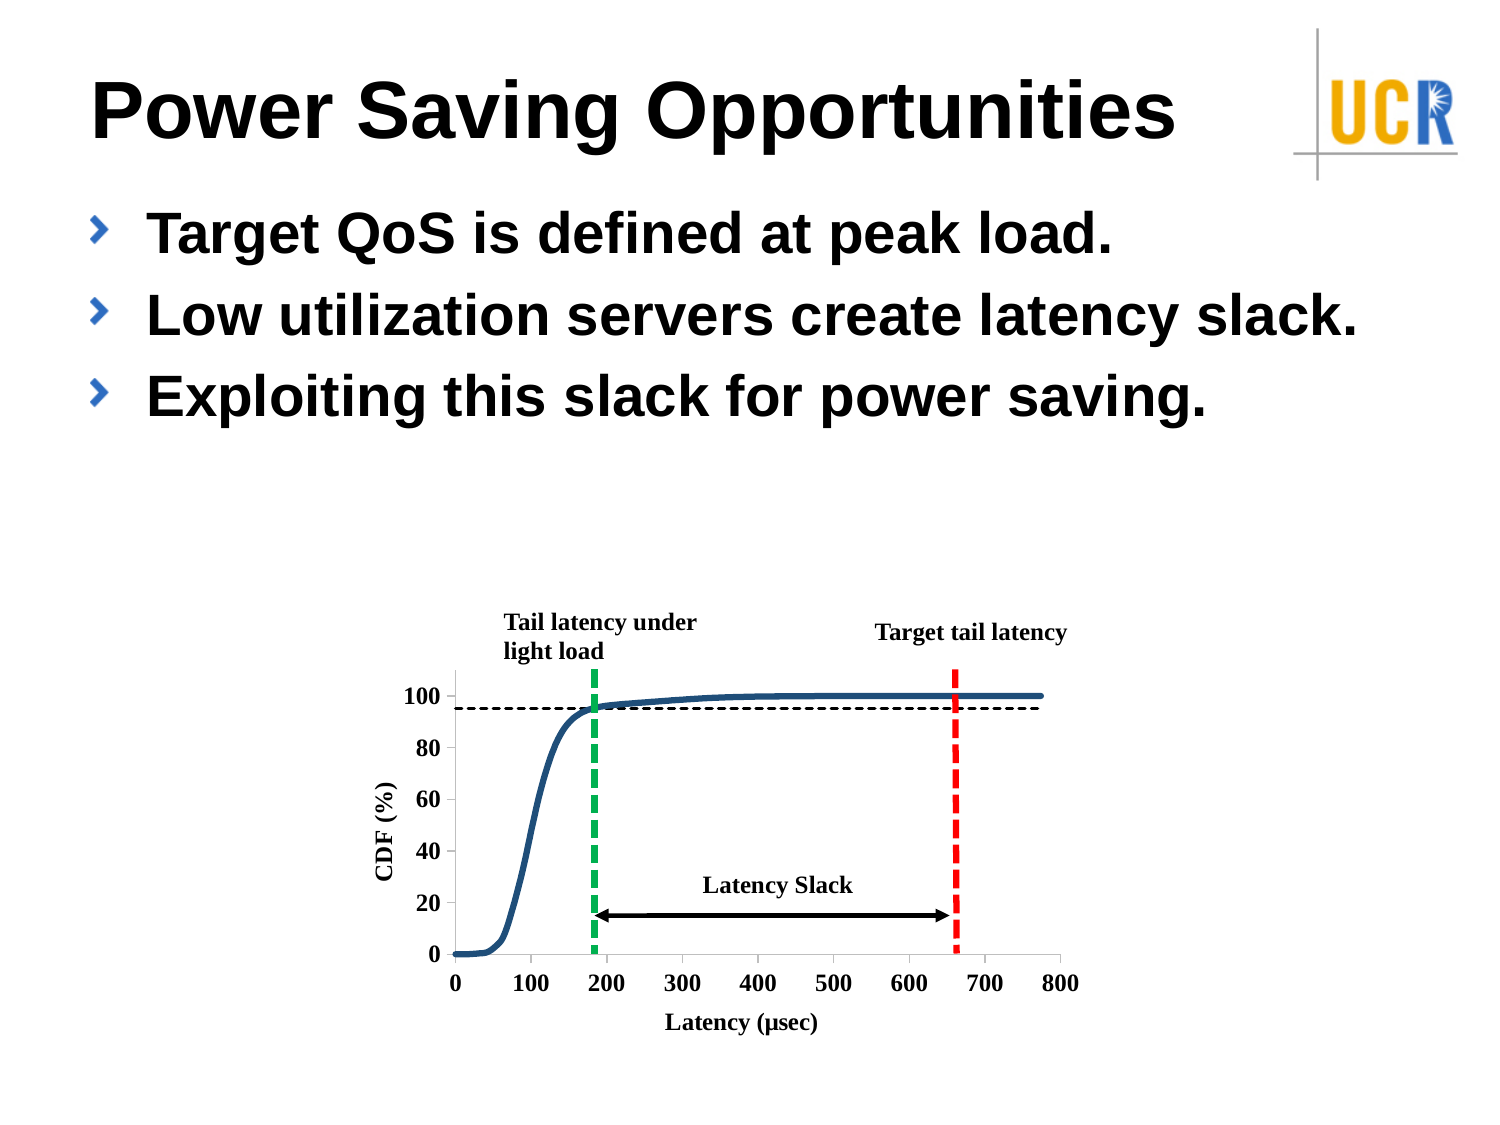

# Power Saving Opportunities
Target QoS is defined at peak load.
Low utilization servers create latency slack.
Exploiting this slack for power saving.

### Chart

| Category | CDF | 95% |
|---|---|---|
Tail latency under
light load
Target tail latency
Latency Slack